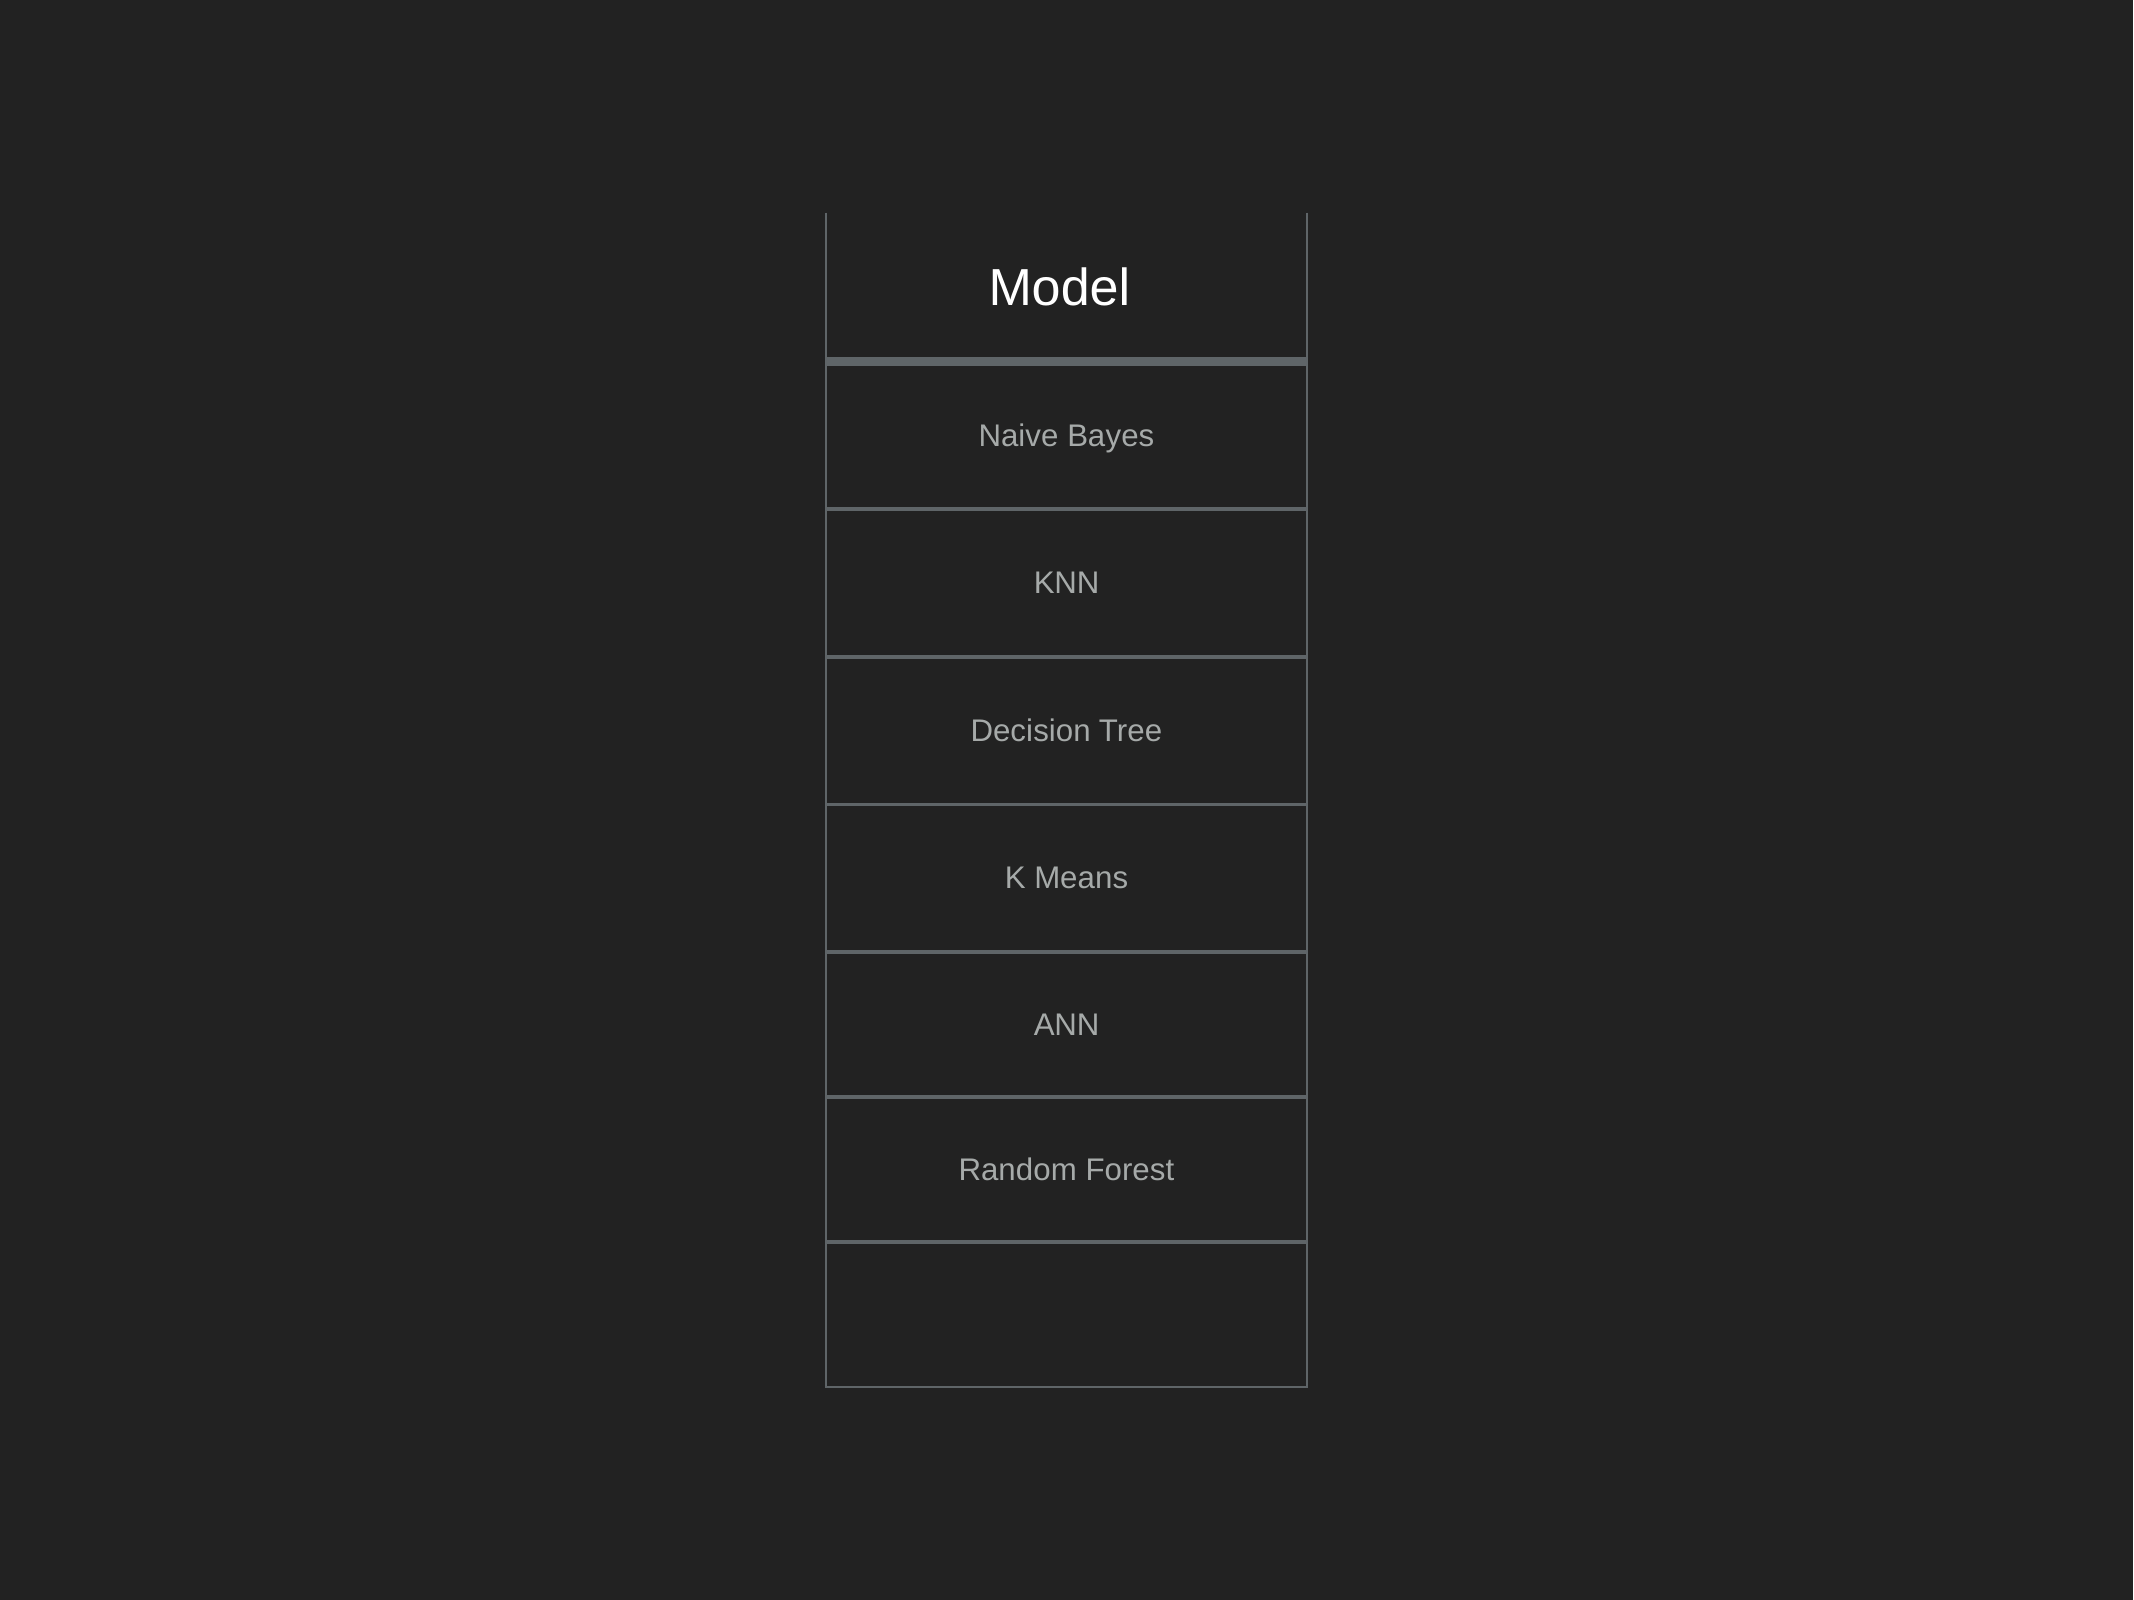

| Model |
| --- |
| Naive Bayes |
| KNN |
| Decision Tree |
| K Means |
| ANN |
| Random Forest |
|  |